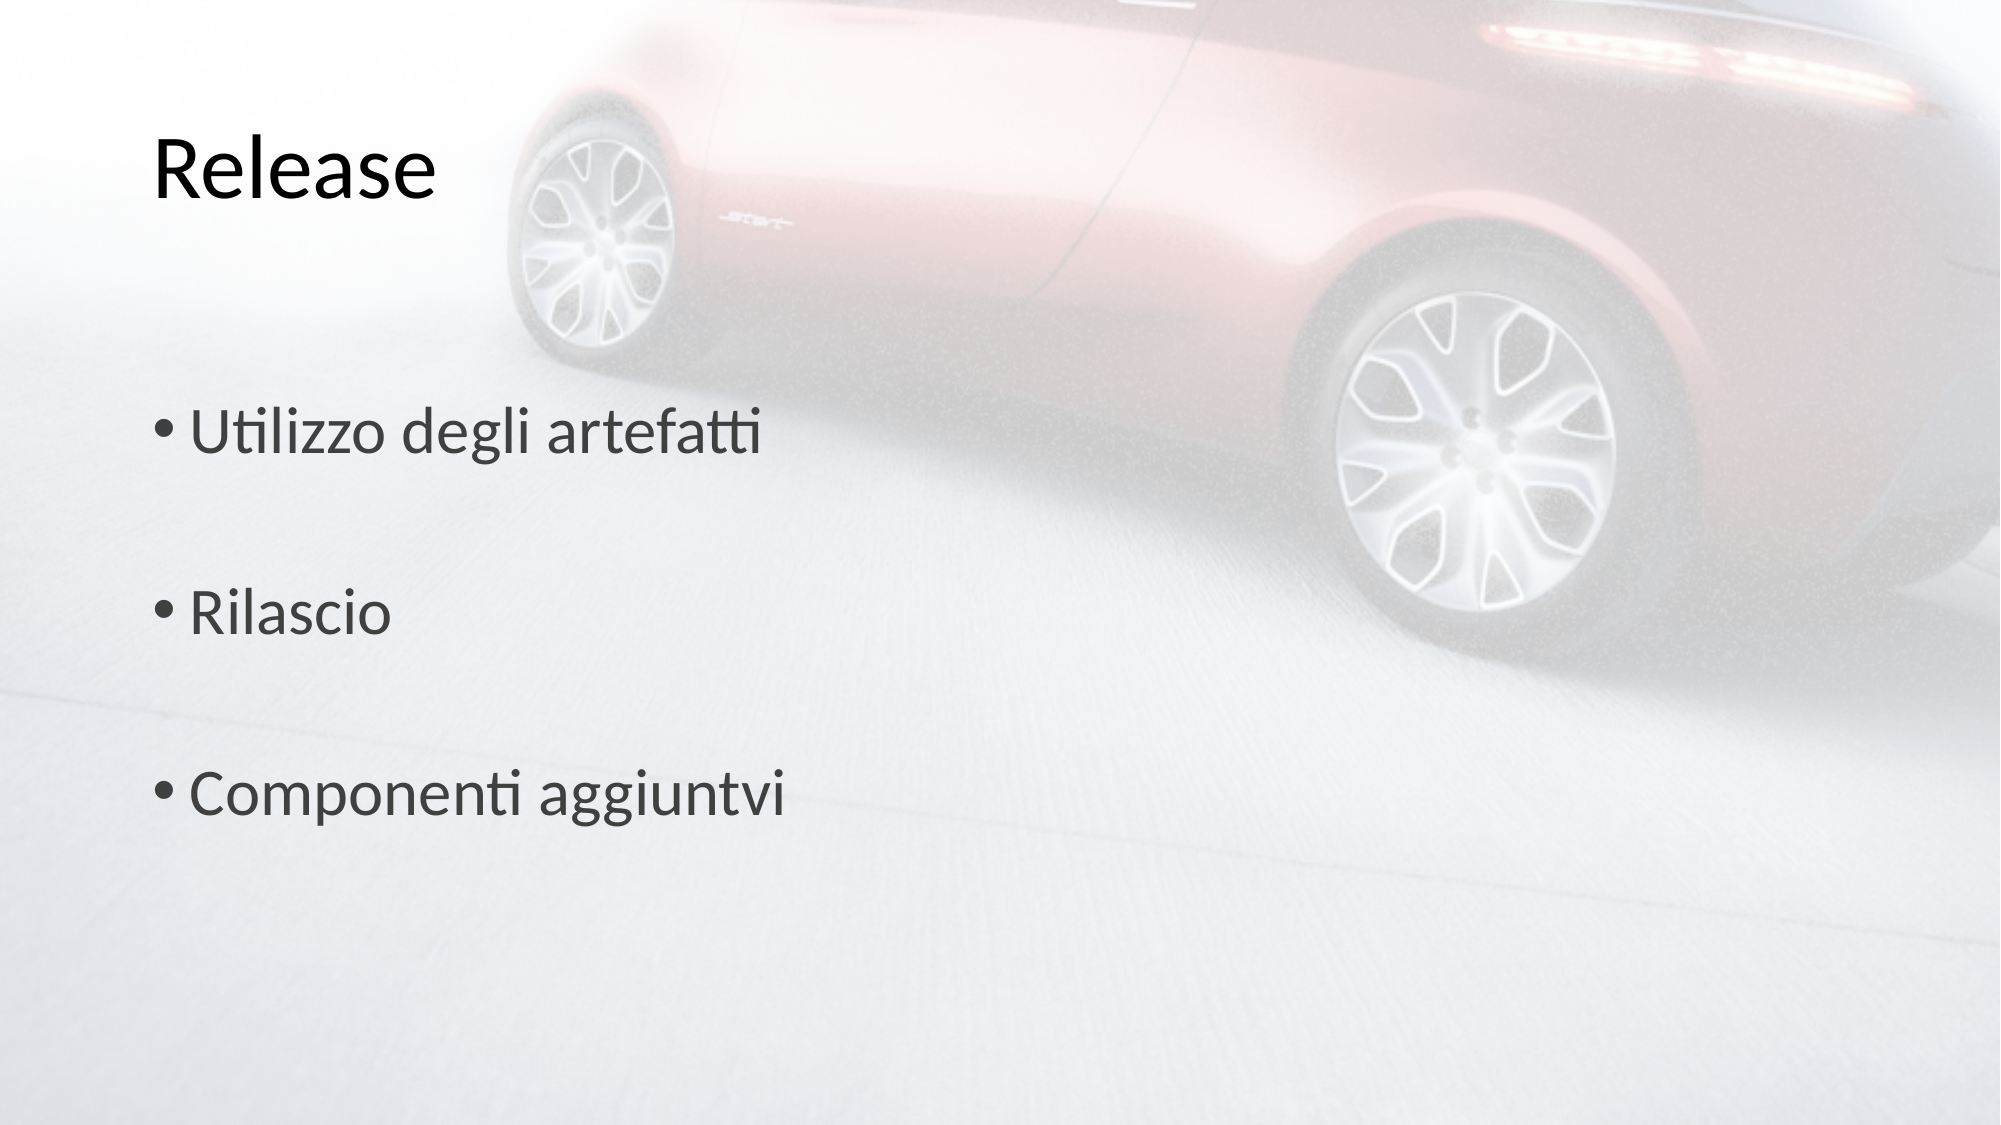

# Release
Utilizzo degli artefatti
Rilascio
Componenti aggiuntvi